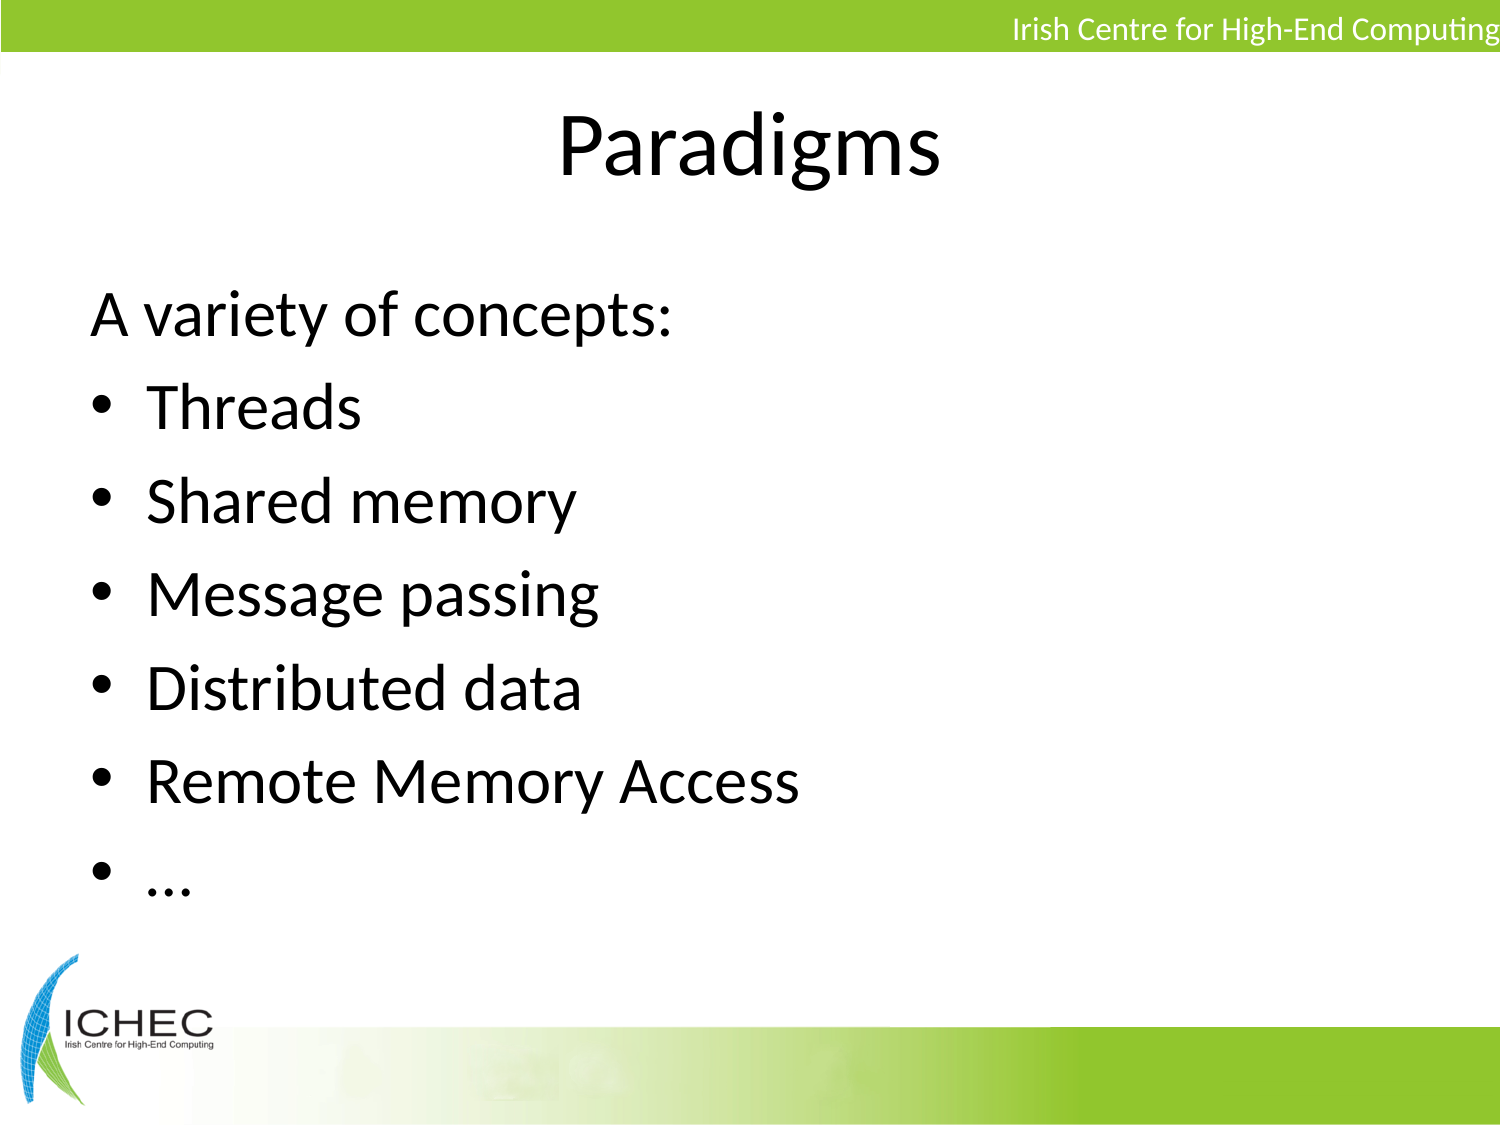

# Paradigms
A variety of concepts:
Threads
Shared memory
Message passing
Distributed data
Remote Memory Access
…